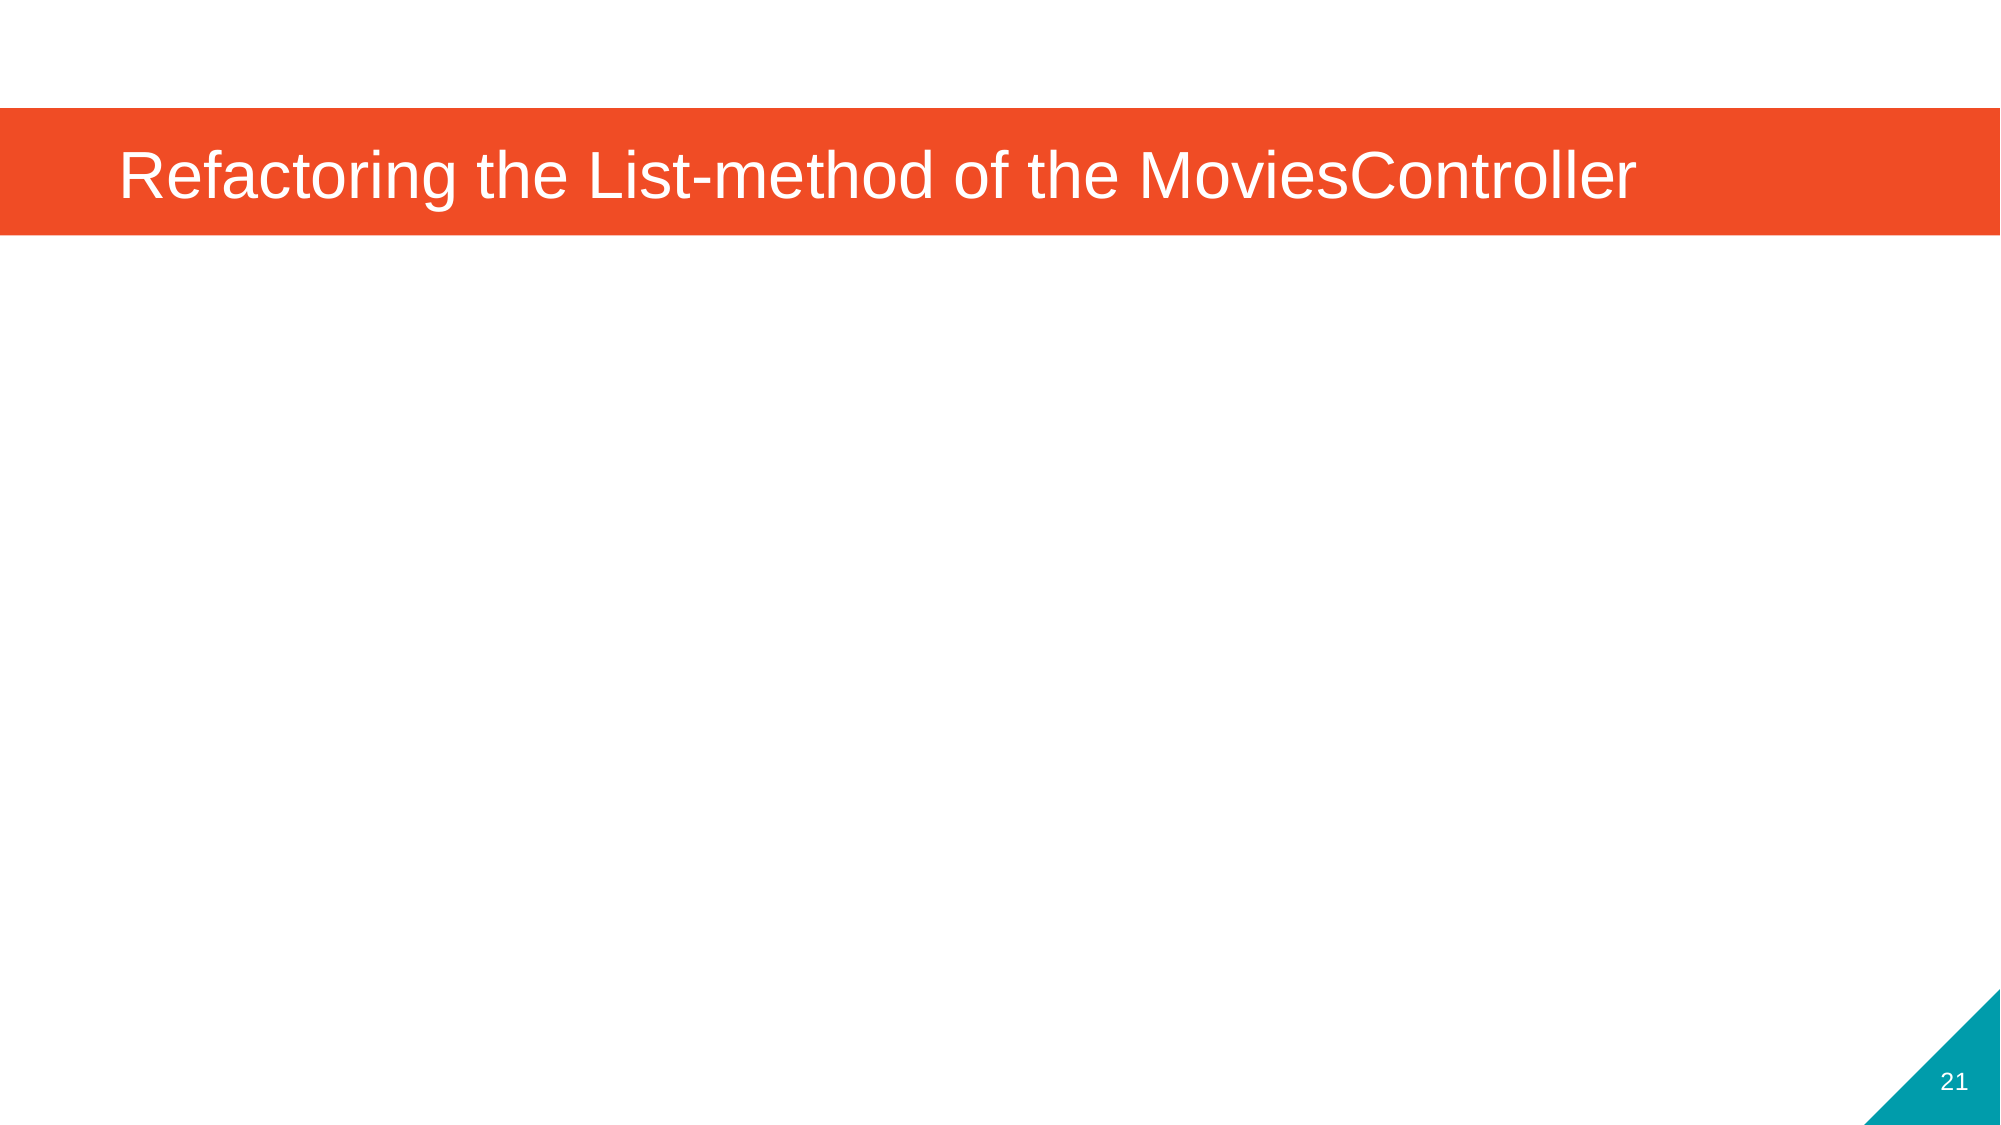

# Refactoring the List-method of the MoviesController
21